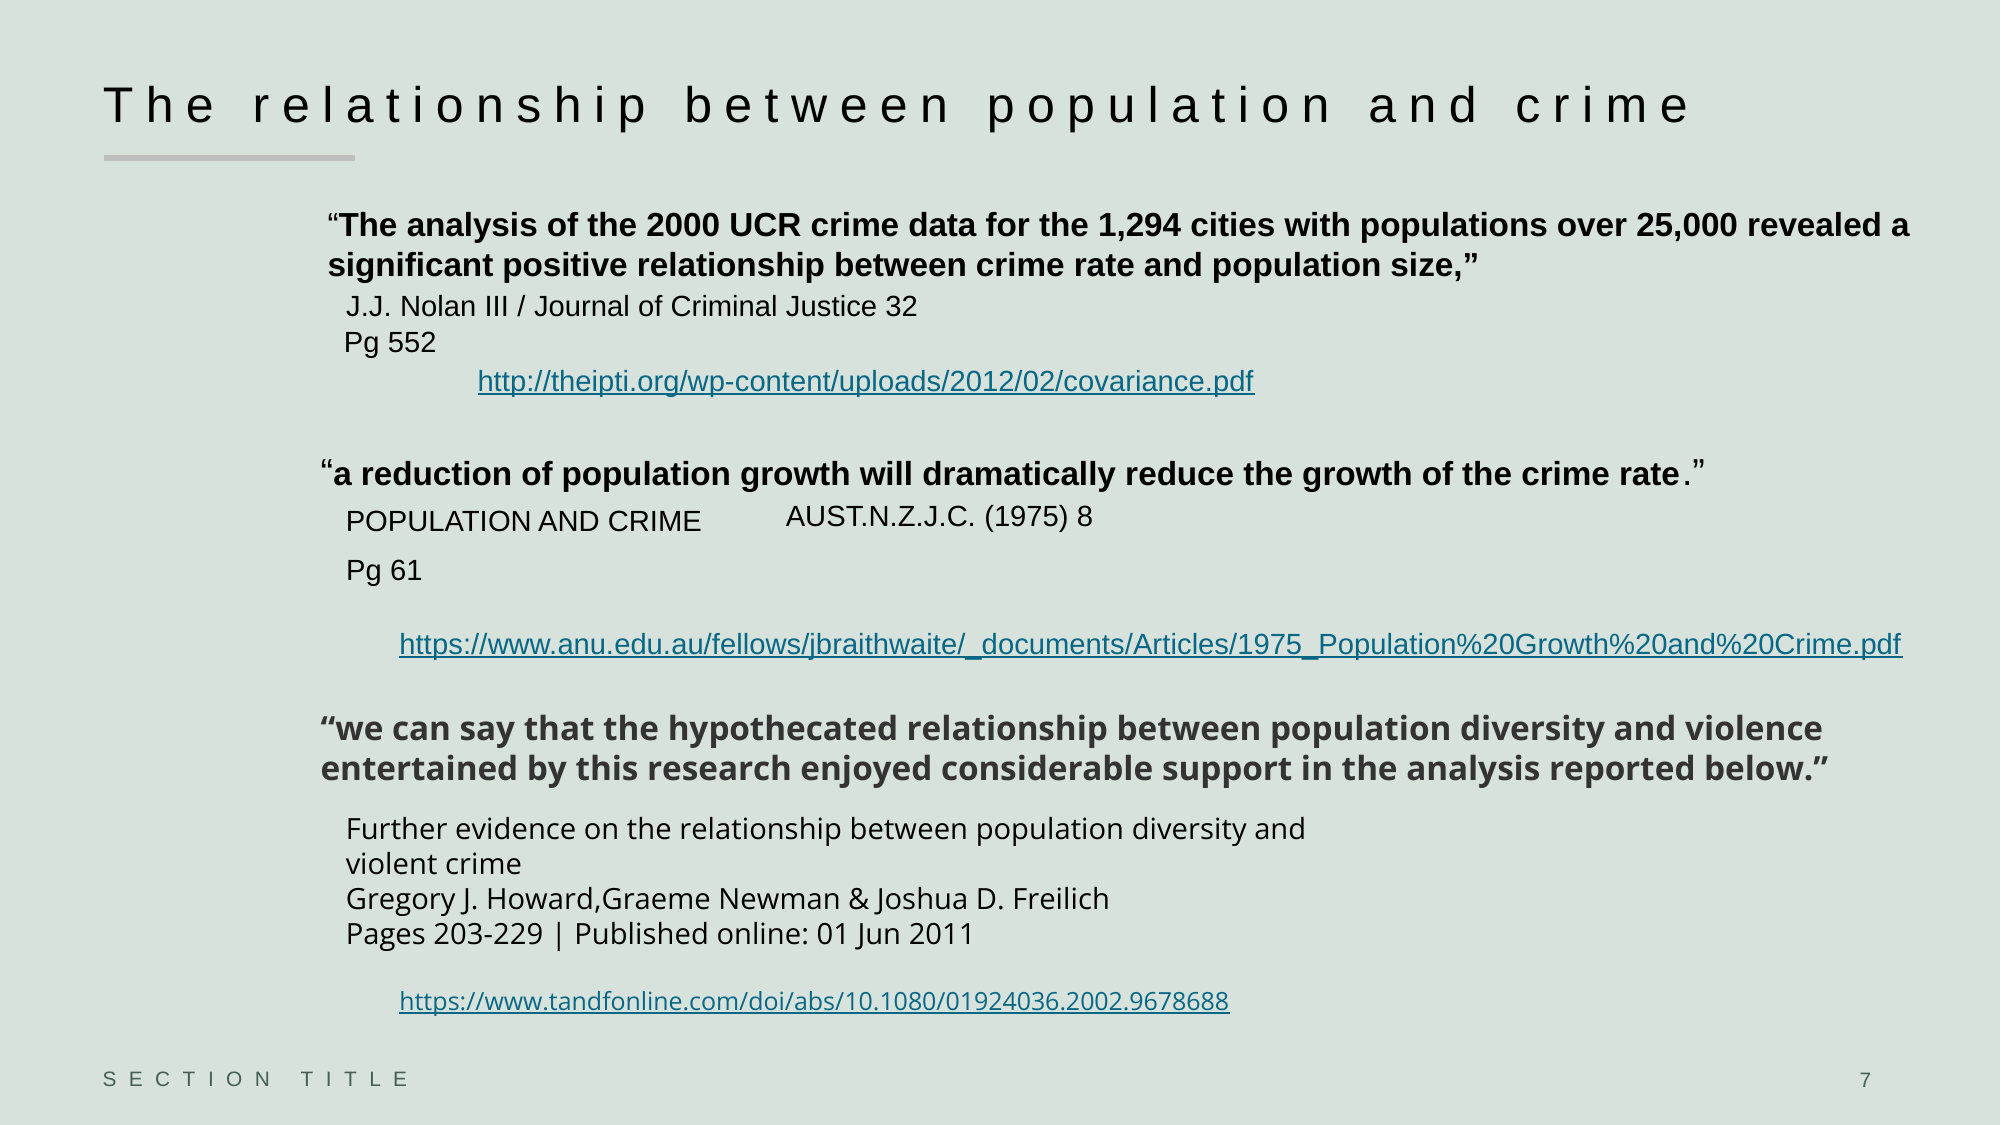

# The relationship between population and crime
“The analysis of the 2000 UCR crime data for the 1,294 cities with populations over 25,000 revealed a significant positive relationship between crime rate and population size,”
  J.J. Nolan III / Journal of Criminal Justice 32
  Pg 552
		http://theipti.org/wp-content/uploads/2012/02/covariance.pdf

“a reduction of population growth will dramatically reduce the growth of the crime rate.”
AUST.N.Z.J.C. (1975) 8
POPULATION AND CRIME
Pg 61
https://www.anu.edu.au/fellows/jbraithwaite/_documents/Articles/1975_Population%20Growth%20and%20Crime.pdf
“we can say that the hypothecated relationship between population diversity and violence entertained by this research enjoyed considerable support in the analysis reported below.”
Further evidence on the relationship between population diversity and violent crime
Gregory J. Howard,Graeme Newman & Joshua D. Freilich
Pages 203-229 | Published online: 01 Jun 2011
https://www.tandfonline.com/doi/abs/10.1080/01924036.2002.9678688